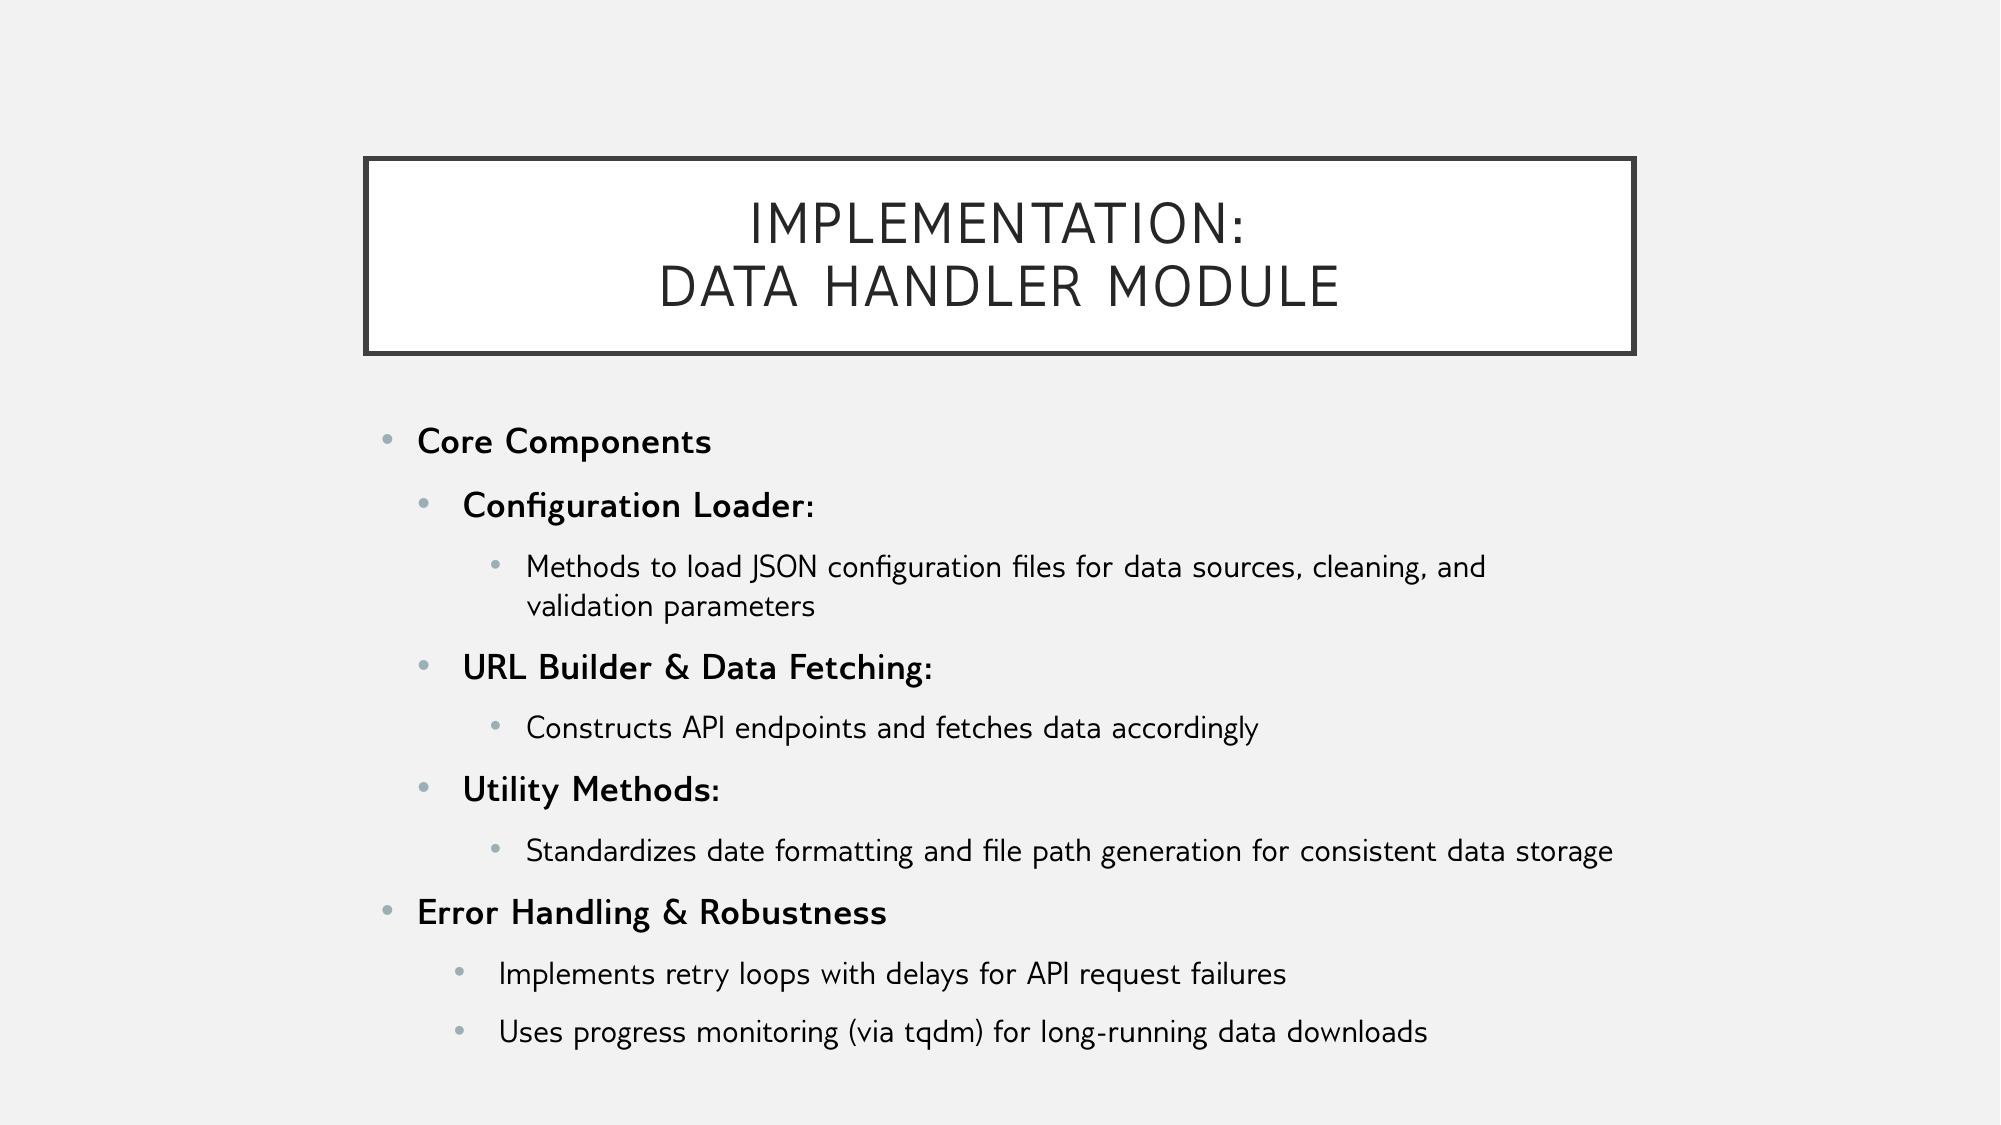

# implementation: Data Handler Module
Core Components
Configuration Loader:
Methods to load JSON configuration files for data sources, cleaning, and validation parameters
URL Builder & Data Fetching:
Constructs API endpoints and fetches data accordingly
Utility Methods:
Standardizes date formatting and file path generation for consistent data storage
Error Handling & Robustness
Implements retry loops with delays for API request failures
Uses progress monitoring (via tqdm) for long-running data downloads